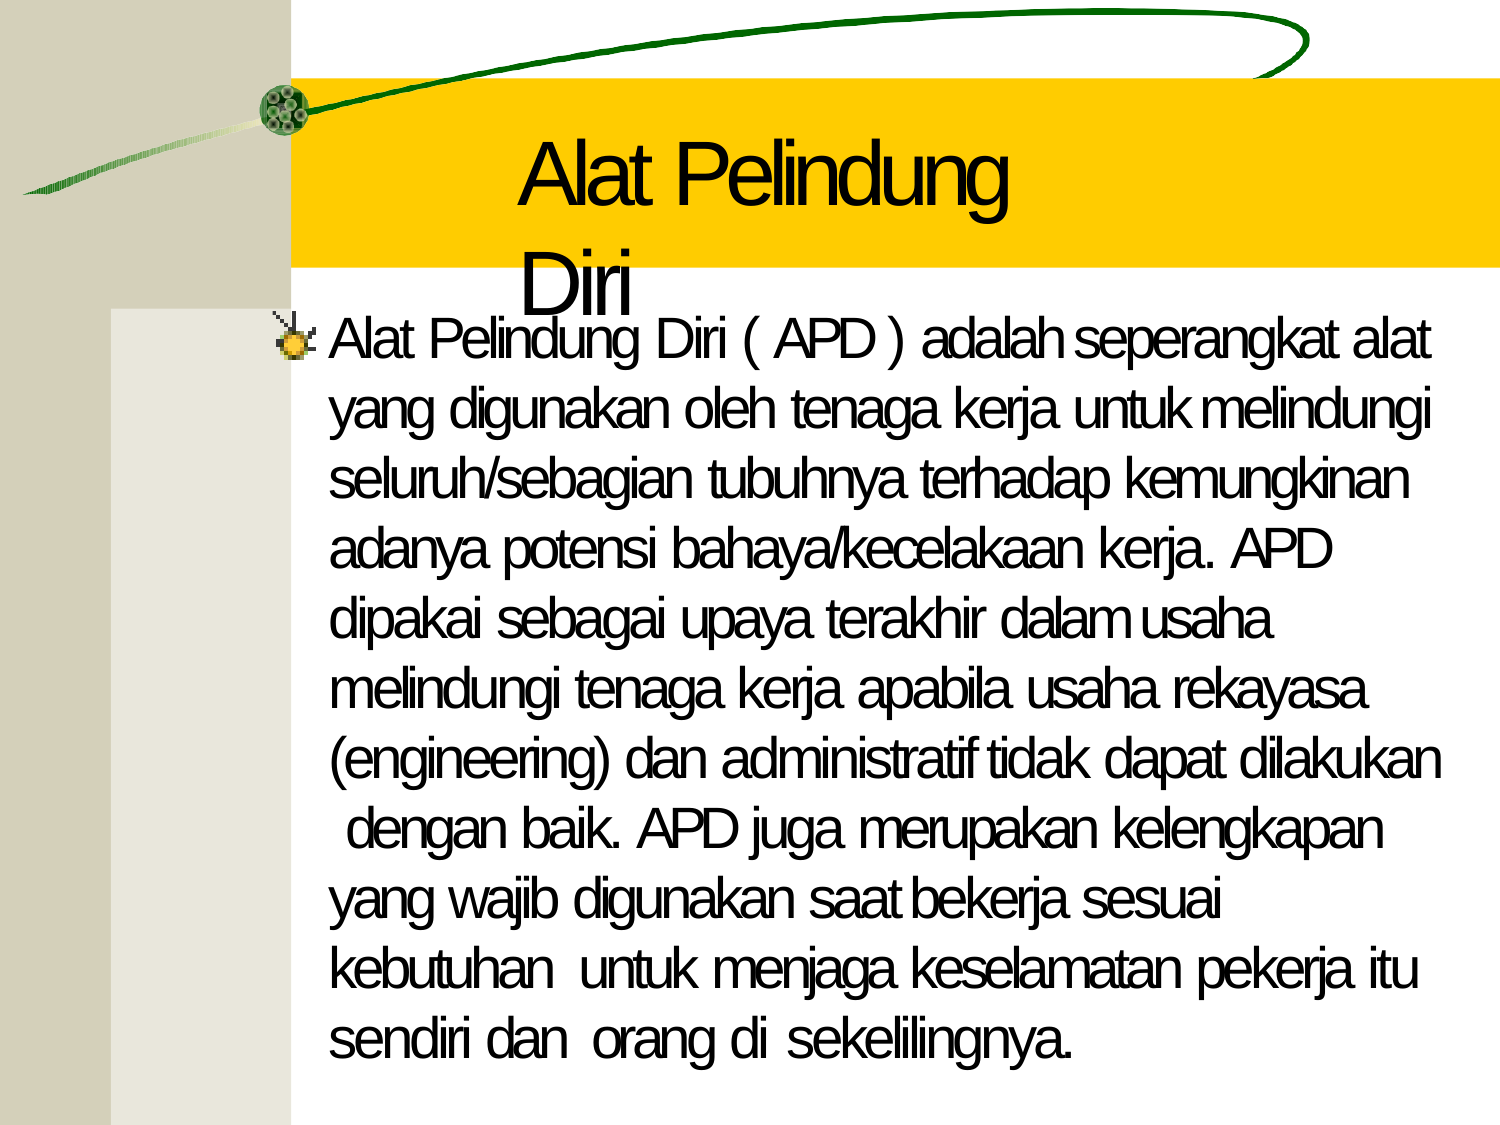

# Alat Pelindung Diri
Alat Pelindung Diri ( APD ) adalah seperangkat alat  yang digunakan oleh tenaga kerja untuk melindungi  seluruh/sebagian tubuhnya terhadap kemungkinan  adanya potensi bahaya/kecelakaan kerja. APD  dipakai sebagai upaya terakhir dalam usaha  melindungi tenaga kerja apabila usaha rekayasa  (engineering) dan administratif tidak dapat dilakukan  dengan baik. APD juga merupakan kelengkapan  yang wajib digunakan saat bekerja sesuai kebutuhan  untuk menjaga keselamatan pekerja itu sendiri dan  orang di sekelilingnya.